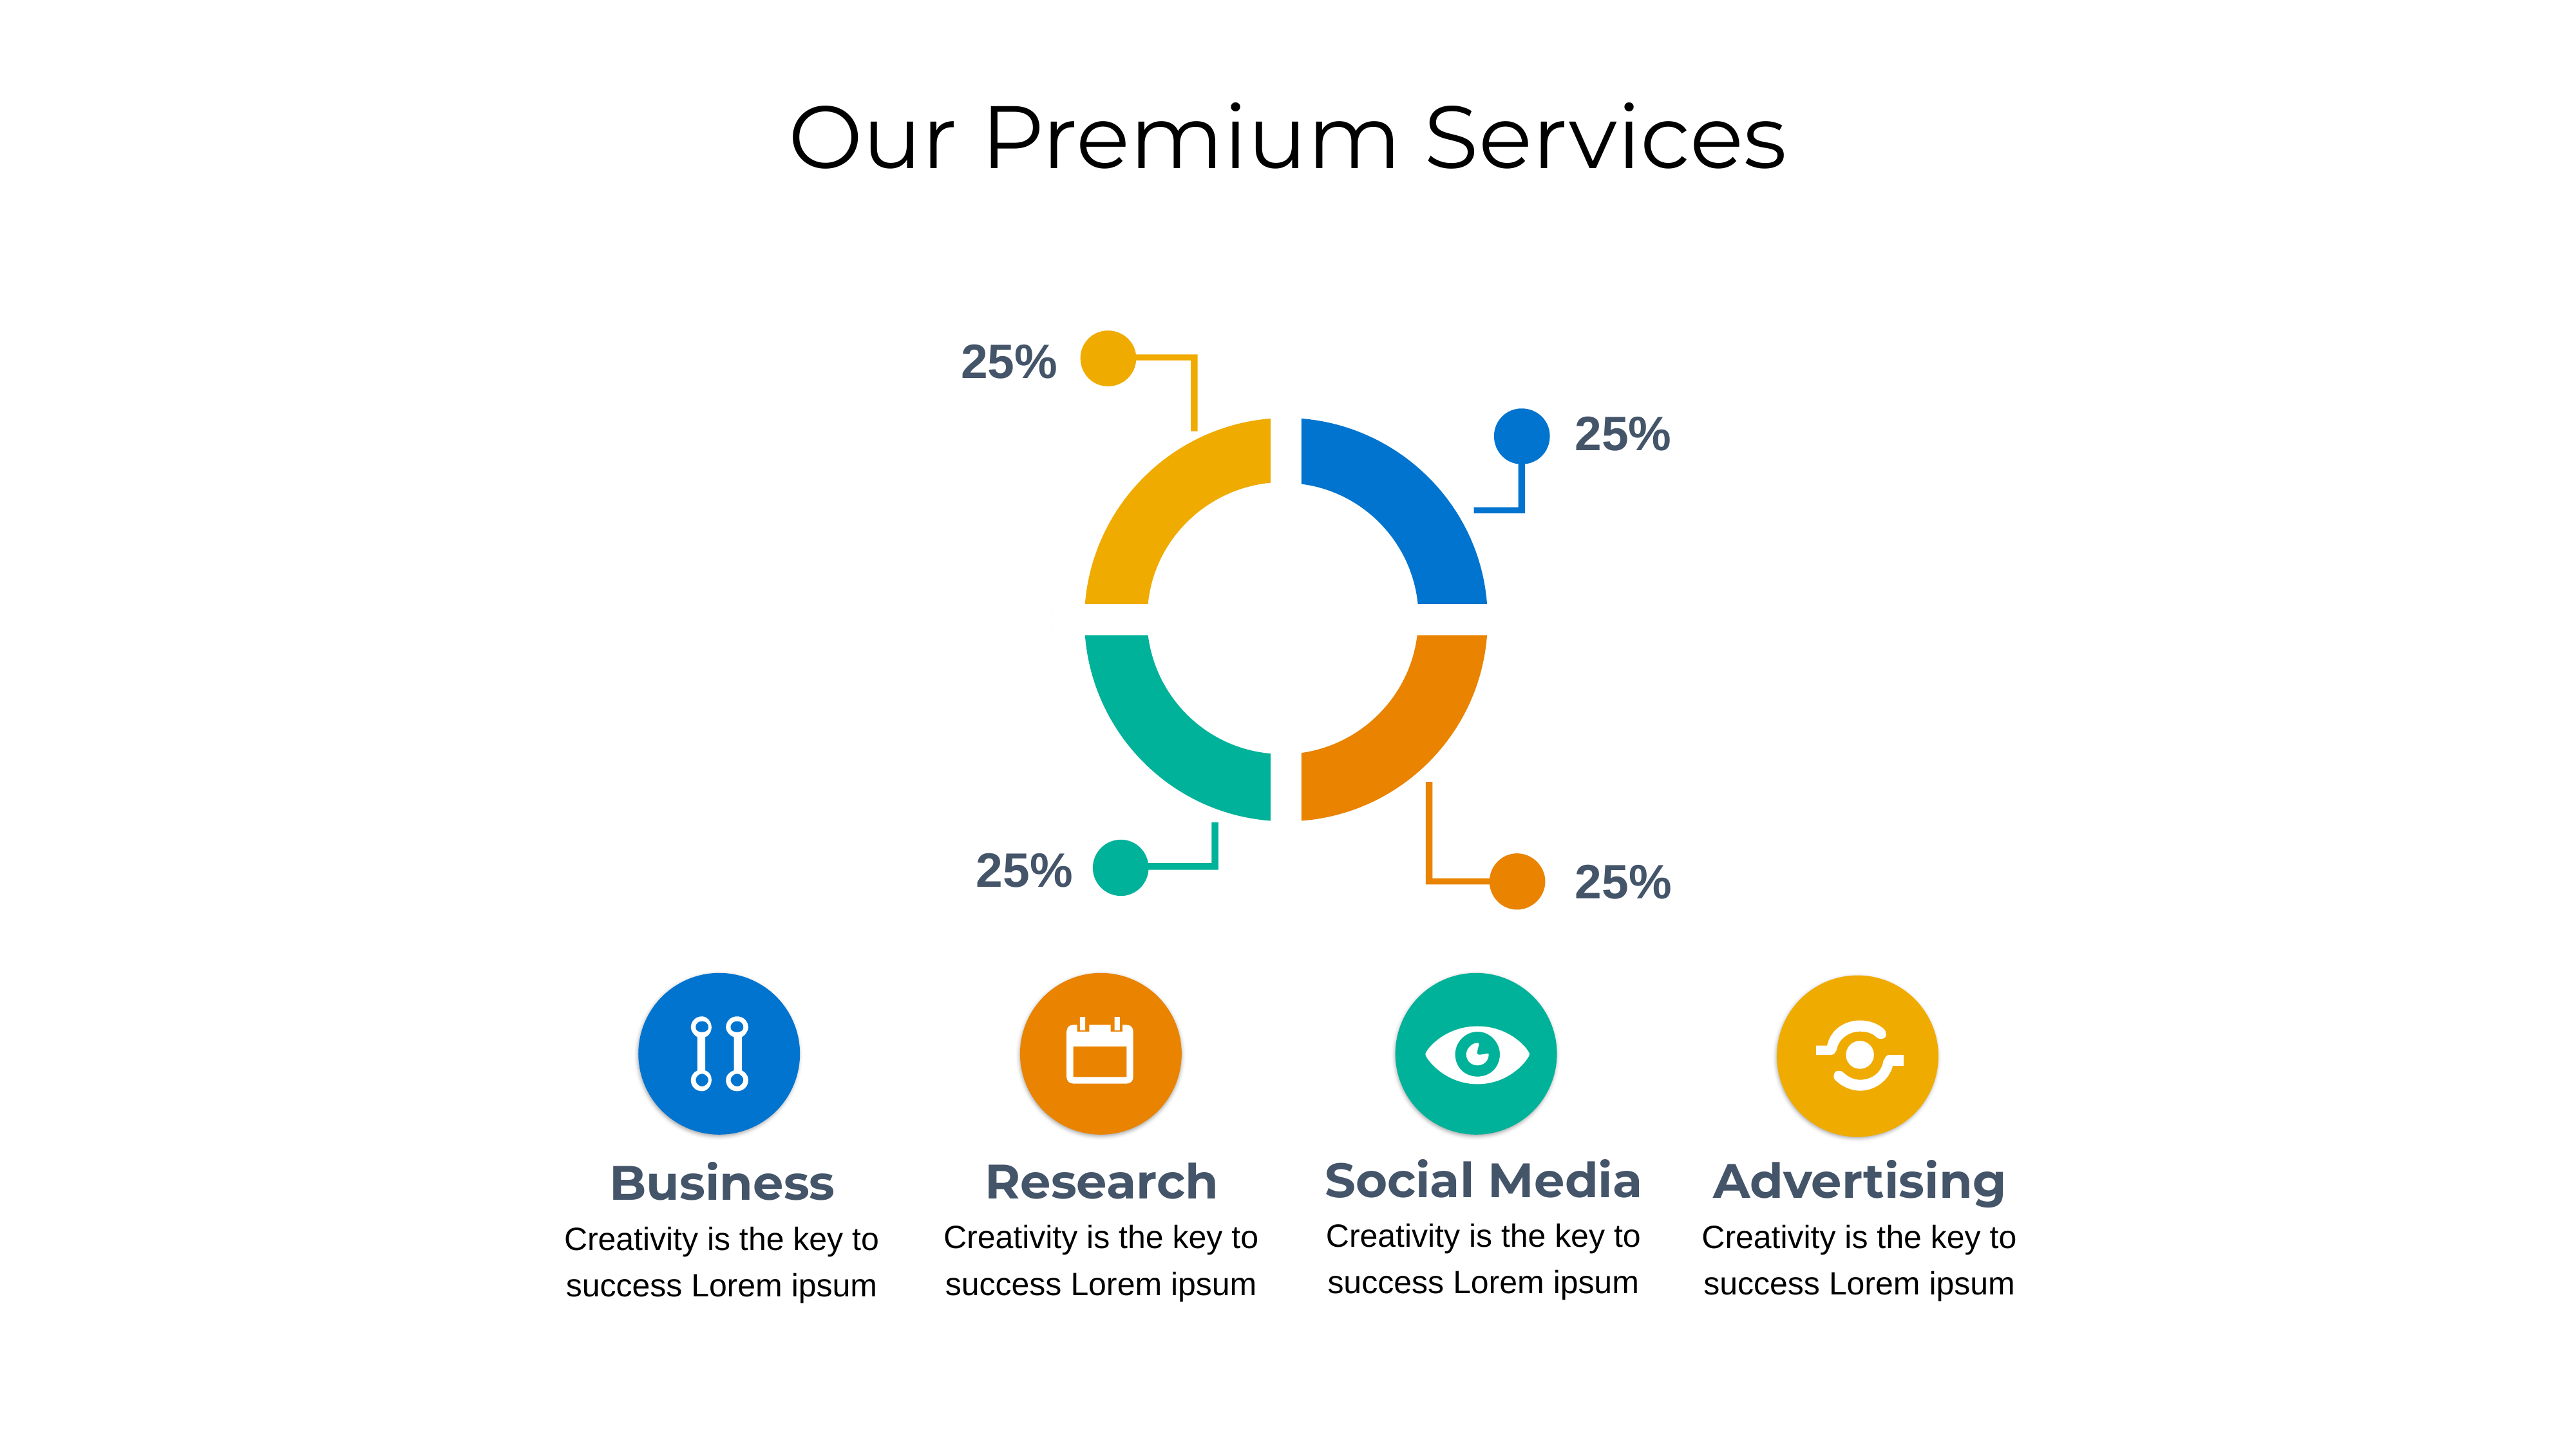

# Our Premium Services
25%

25%

25%
25%

Social Media
Advertising
Research
Business
Creativity is the key to success Lorem ipsum
Creativity is the key to success Lorem ipsum
Creativity is the key to success Lorem ipsum
Creativity is the key to success Lorem ipsum